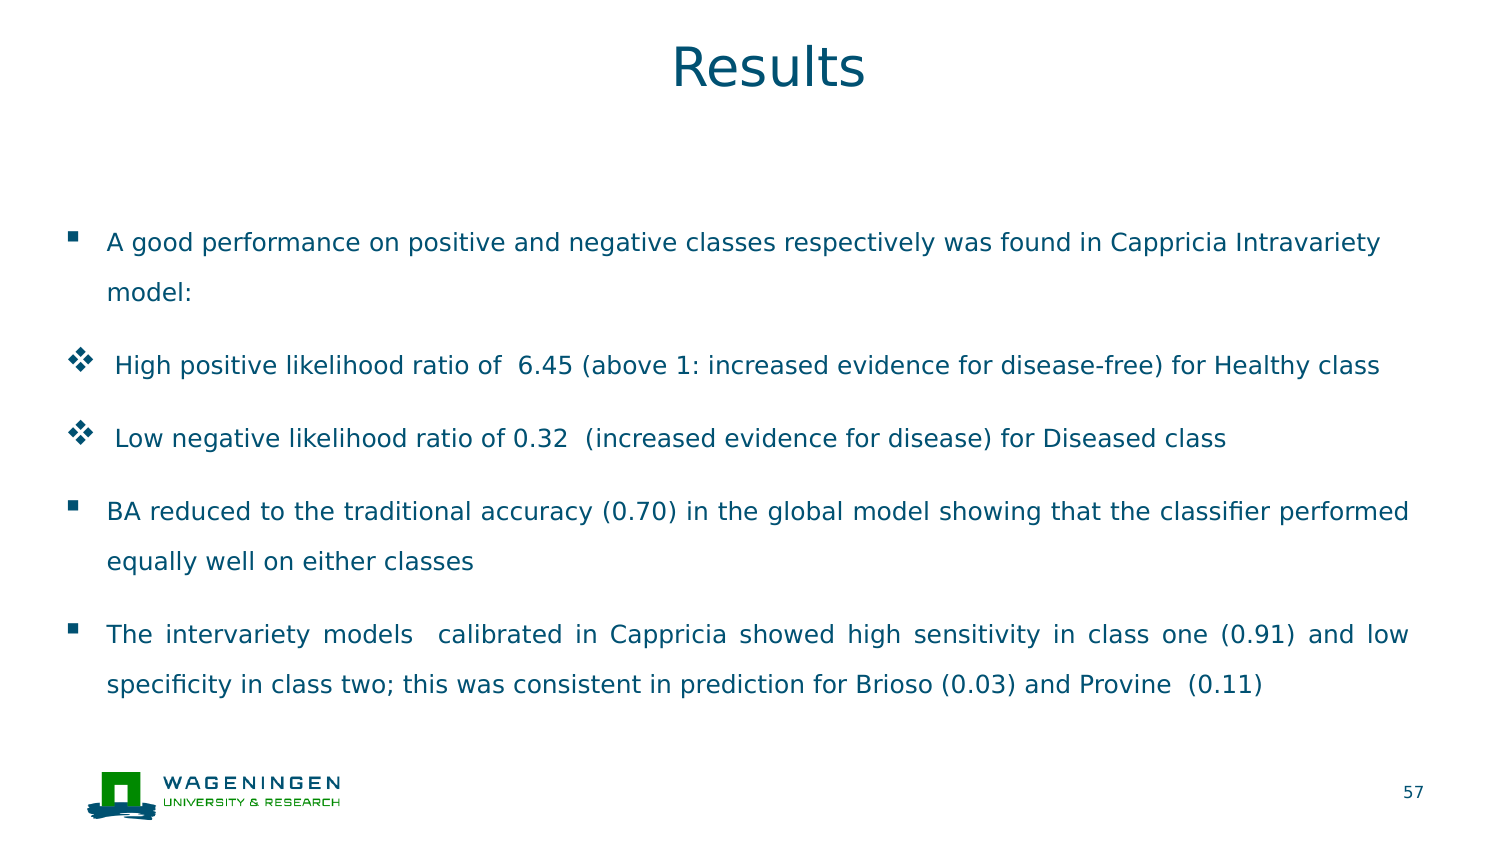

# Results
A good performance on positive and negative classes respectively was found in Cappricia Intravariety model:
 High positive likelihood ratio of  6.45 (above 1: increased evidence for disease-free) for Healthy class
 Low negative likelihood ratio of 0.32  (increased evidence for disease) for Diseased class
BA reduced to the traditional accuracy (0.70) in the global model showing that the classifier performed equally well on either classes
The intervariety models  calibrated in Cappricia showed high sensitivity in class one (0.91) and low specificity in class two; this was consistent in prediction for Brioso (0.03) and Provine  (0.11)

57